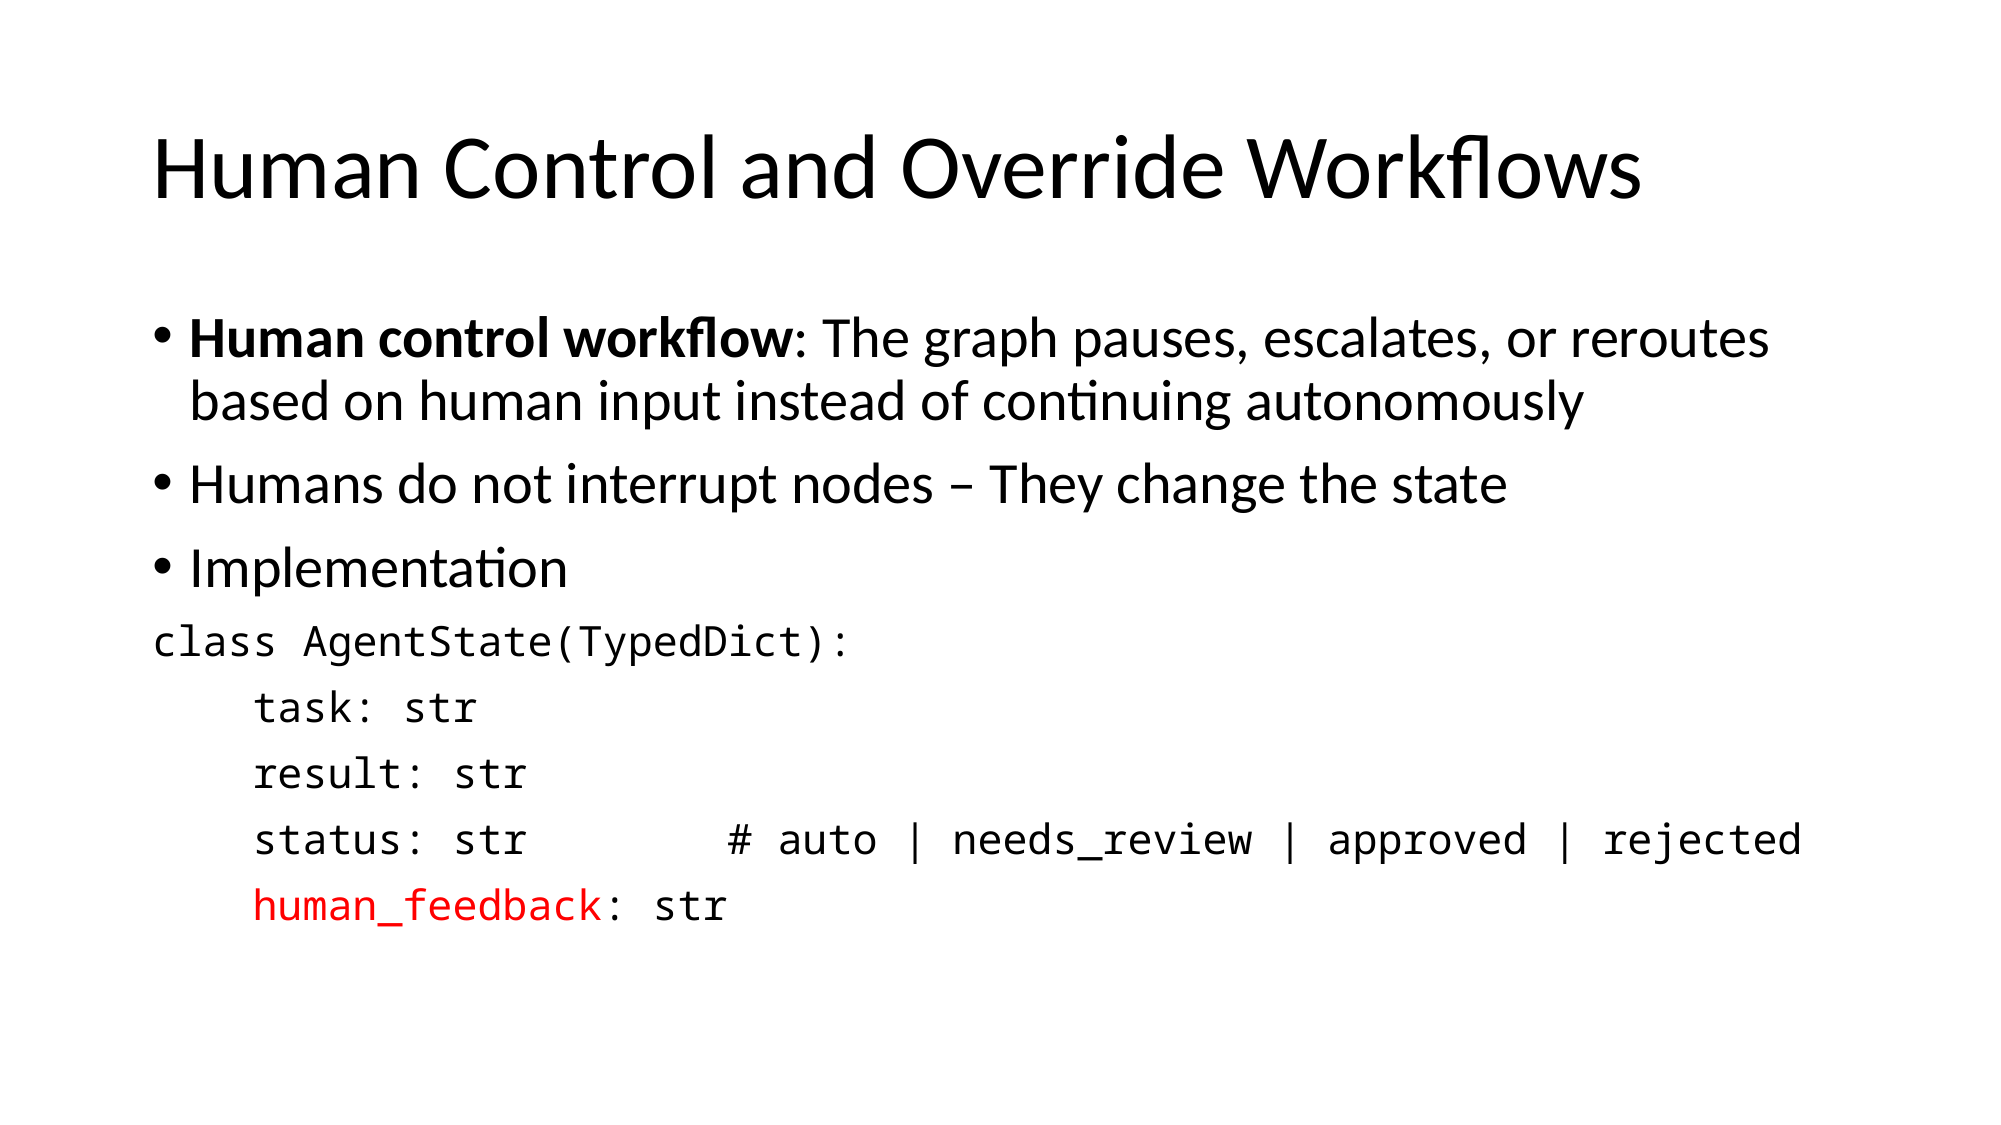

# Human Control and Override Workflows
Human control workflow: The graph pauses, escalates, or reroutes based on human input instead of continuing autonomously
Humans do not interrupt nodes – They change the state
Implementation
class AgentState(TypedDict):
    task: str
    result: str
    status: str        # auto | needs_review | approved | rejected
    human_feedback: str